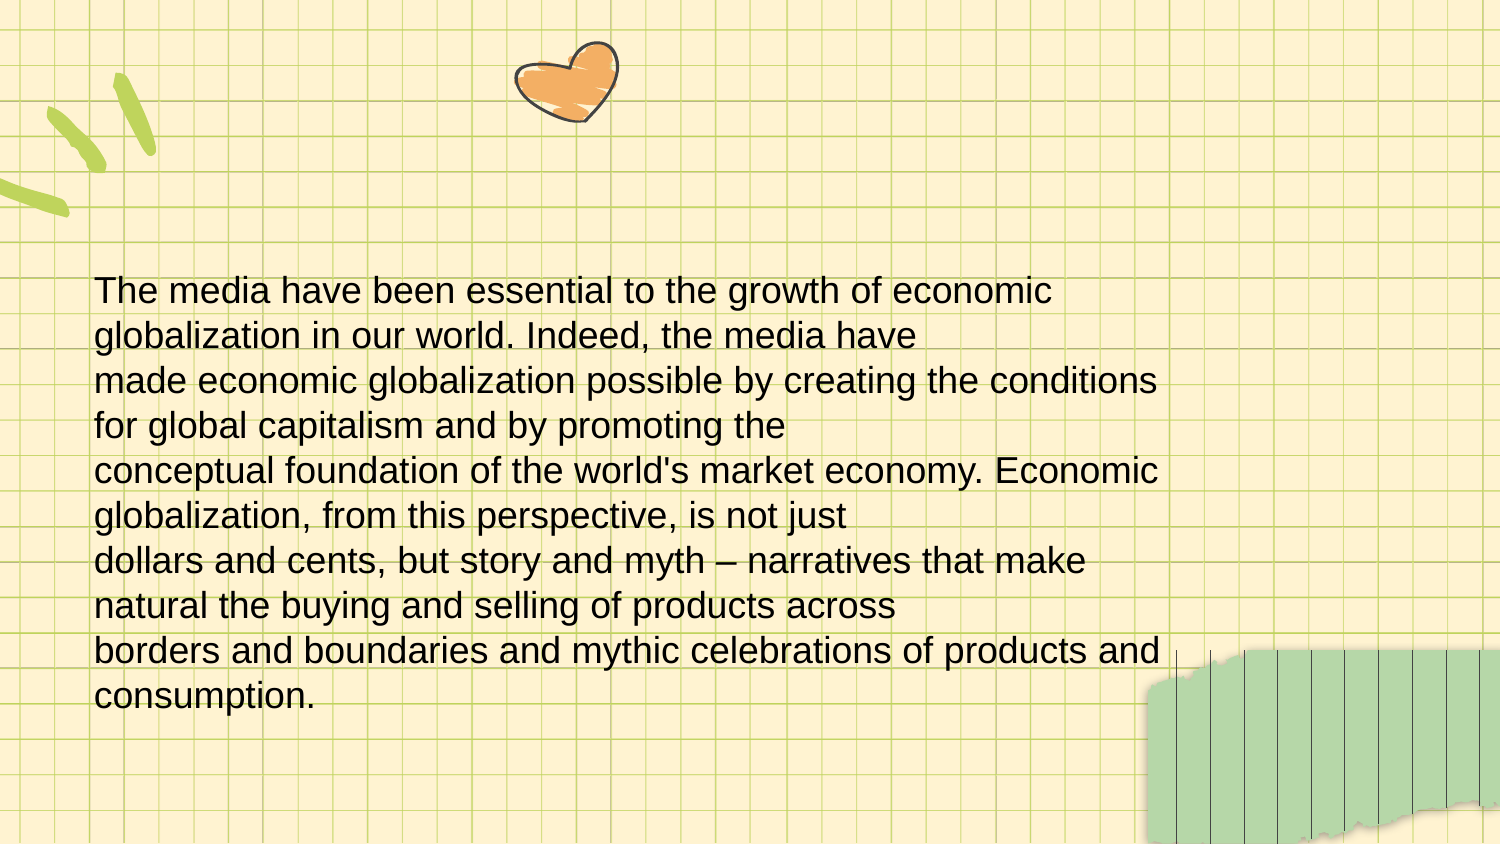

The media have been essential to the growth of economic globalization in our world. Indeed, the media have
made economic globalization possible by creating the conditions for global capitalism and by promoting the
conceptual foundation of the world's market economy. Economic globalization, from this perspective, is not just
dollars and cents, but story and myth – narratives that make natural the buying and selling of products across
borders and boundaries and mythic celebrations of products and consumption.